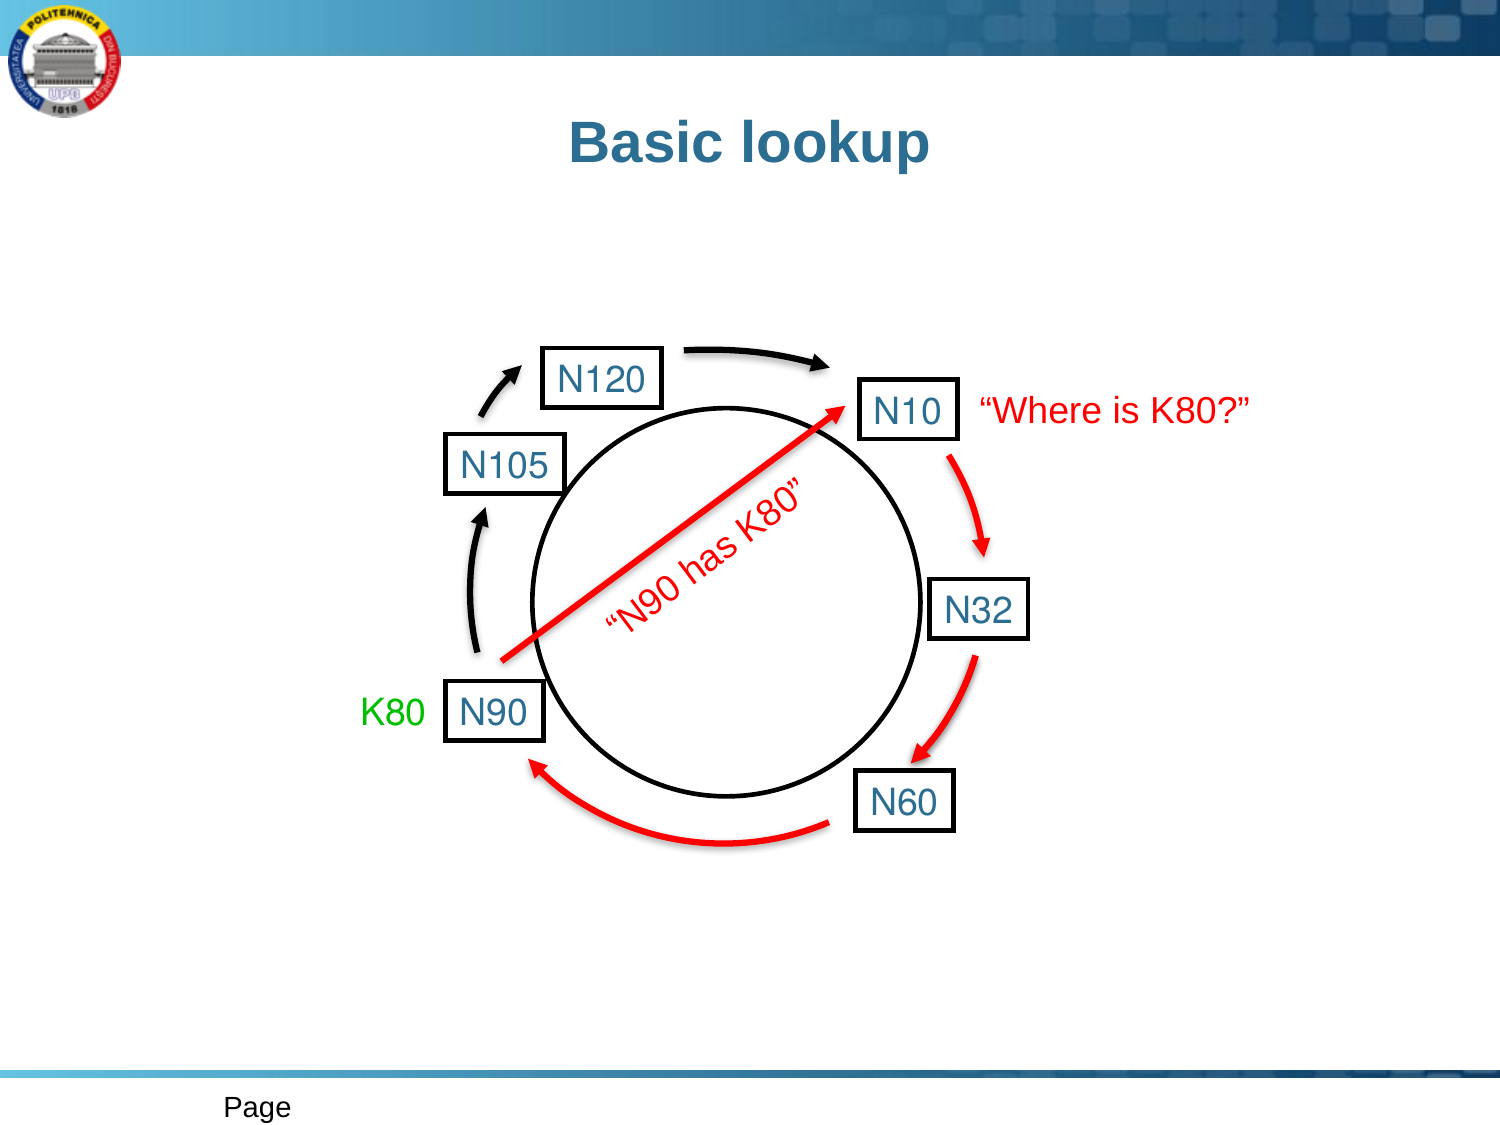

# Basic lookup

N120

“Where is K80?”
N10
“N90 has K80”

N105
N32
N90
K80
N60
27